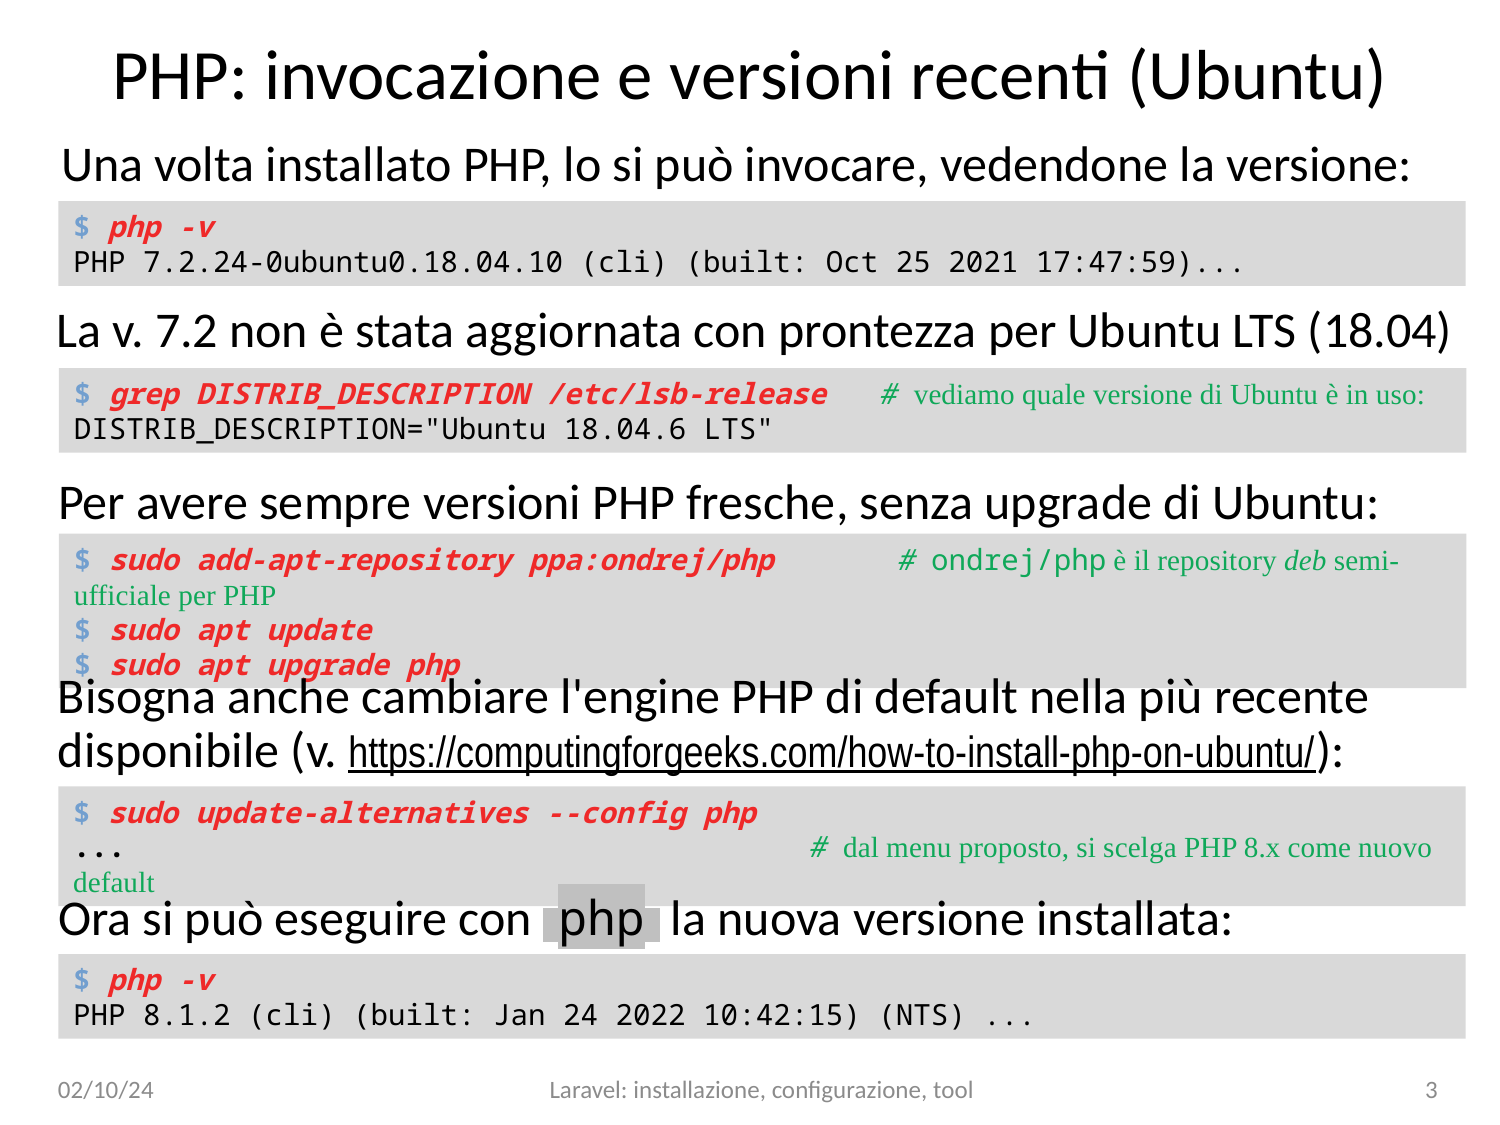

# PHP: invocazione e versioni recenti (Ubuntu)
Una volta installato PHP, lo si può invocare, vedendone la versione:
$ php -v
PHP 7.2.24-0ubuntu0.18.04.10 (cli) (built: Oct 25 2021 17:47:59)...
La v. 7.2 non è stata aggiornata con prontezza per Ubuntu LTS (18.04)
$ grep DISTRIB_DESCRIPTION /etc/lsb-release   # vediamo quale versione di Ubuntu è in uso:
DISTRIB_DESCRIPTION="Ubuntu 18.04.6 LTS"

Per avere sempre versioni PHP fresche, senza upgrade di Ubuntu:
$ sudo add-apt-repository ppa:ondrej/php       # ondrej/php è il repository deb semi-ufficiale per PHP
$ sudo apt update
$ sudo apt upgrade php
Bisogna anche cambiare l'engine PHP di default nella più recente disponibile (v. https://computingforgeeks.com/how-to-install-php-on-ubuntu/):
$ sudo update-alternatives --config php
...                                       # dal menu proposto, si scelga PHP 8.x come nuovo default
Ora si può eseguire con  php  la nuova versione installata:
$ php -v
PHP 8.1.2 (cli) (built: Jan 24 2022 10:42:15) (NTS) ...
02/10/24
Laravel: installazione, configurazione, tool
3